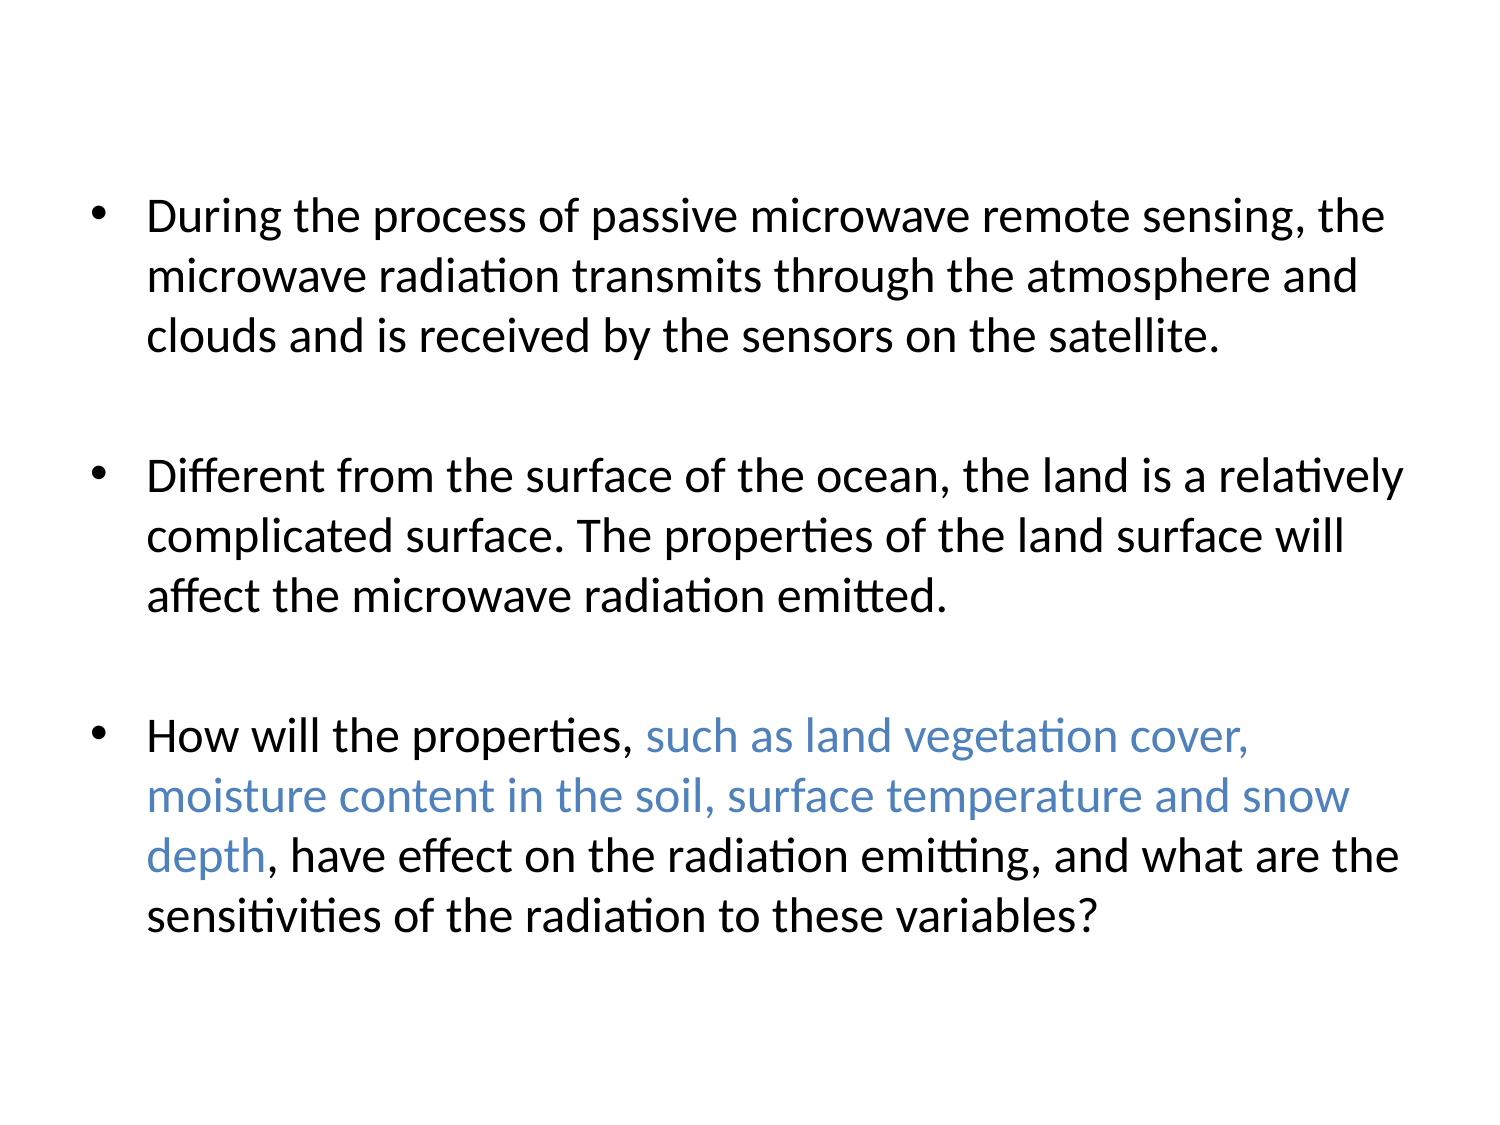

During the process of passive microwave remote sensing, the microwave radiation transmits through the atmosphere and clouds and is received by the sensors on the satellite.

Different from the surface of the ocean, the land is a relatively complicated surface. The properties of the land surface will affect the microwave radiation emitted.

How will the properties, such as land vegetation cover, moisture content in the soil, surface temperature and snow depth, have effect on the radiation emitting, and what are the sensitivities of the radiation to these variables?